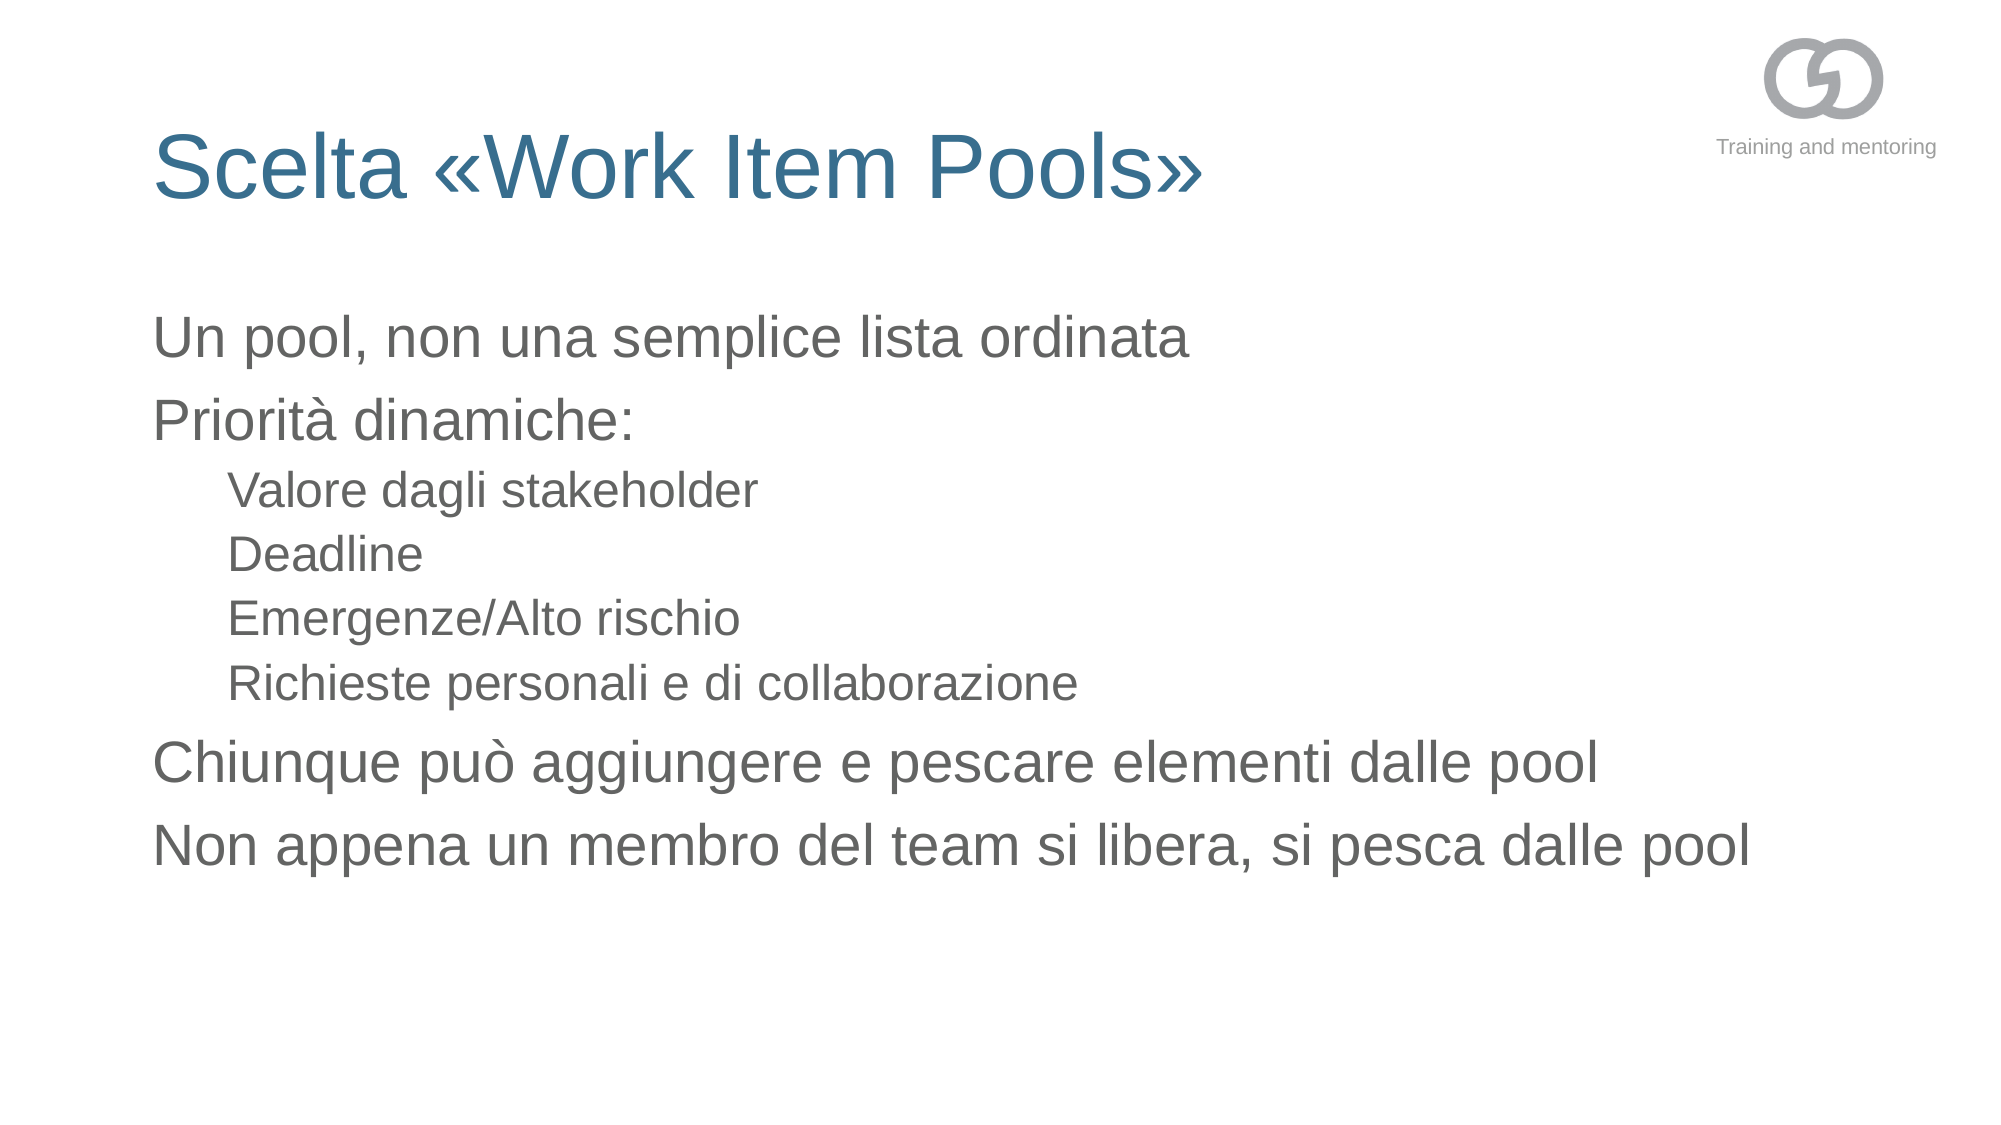

# Scelta «Work Item Pools»
Un pool, non una semplice lista ordinata
Priorità dinamiche:
Valore dagli stakeholder
Deadline
Emergenze/Alto rischio
Richieste personali e di collaborazione
Chiunque può aggiungere e pescare elementi dalle pool
Non appena un membro del team si libera, si pesca dalle pool